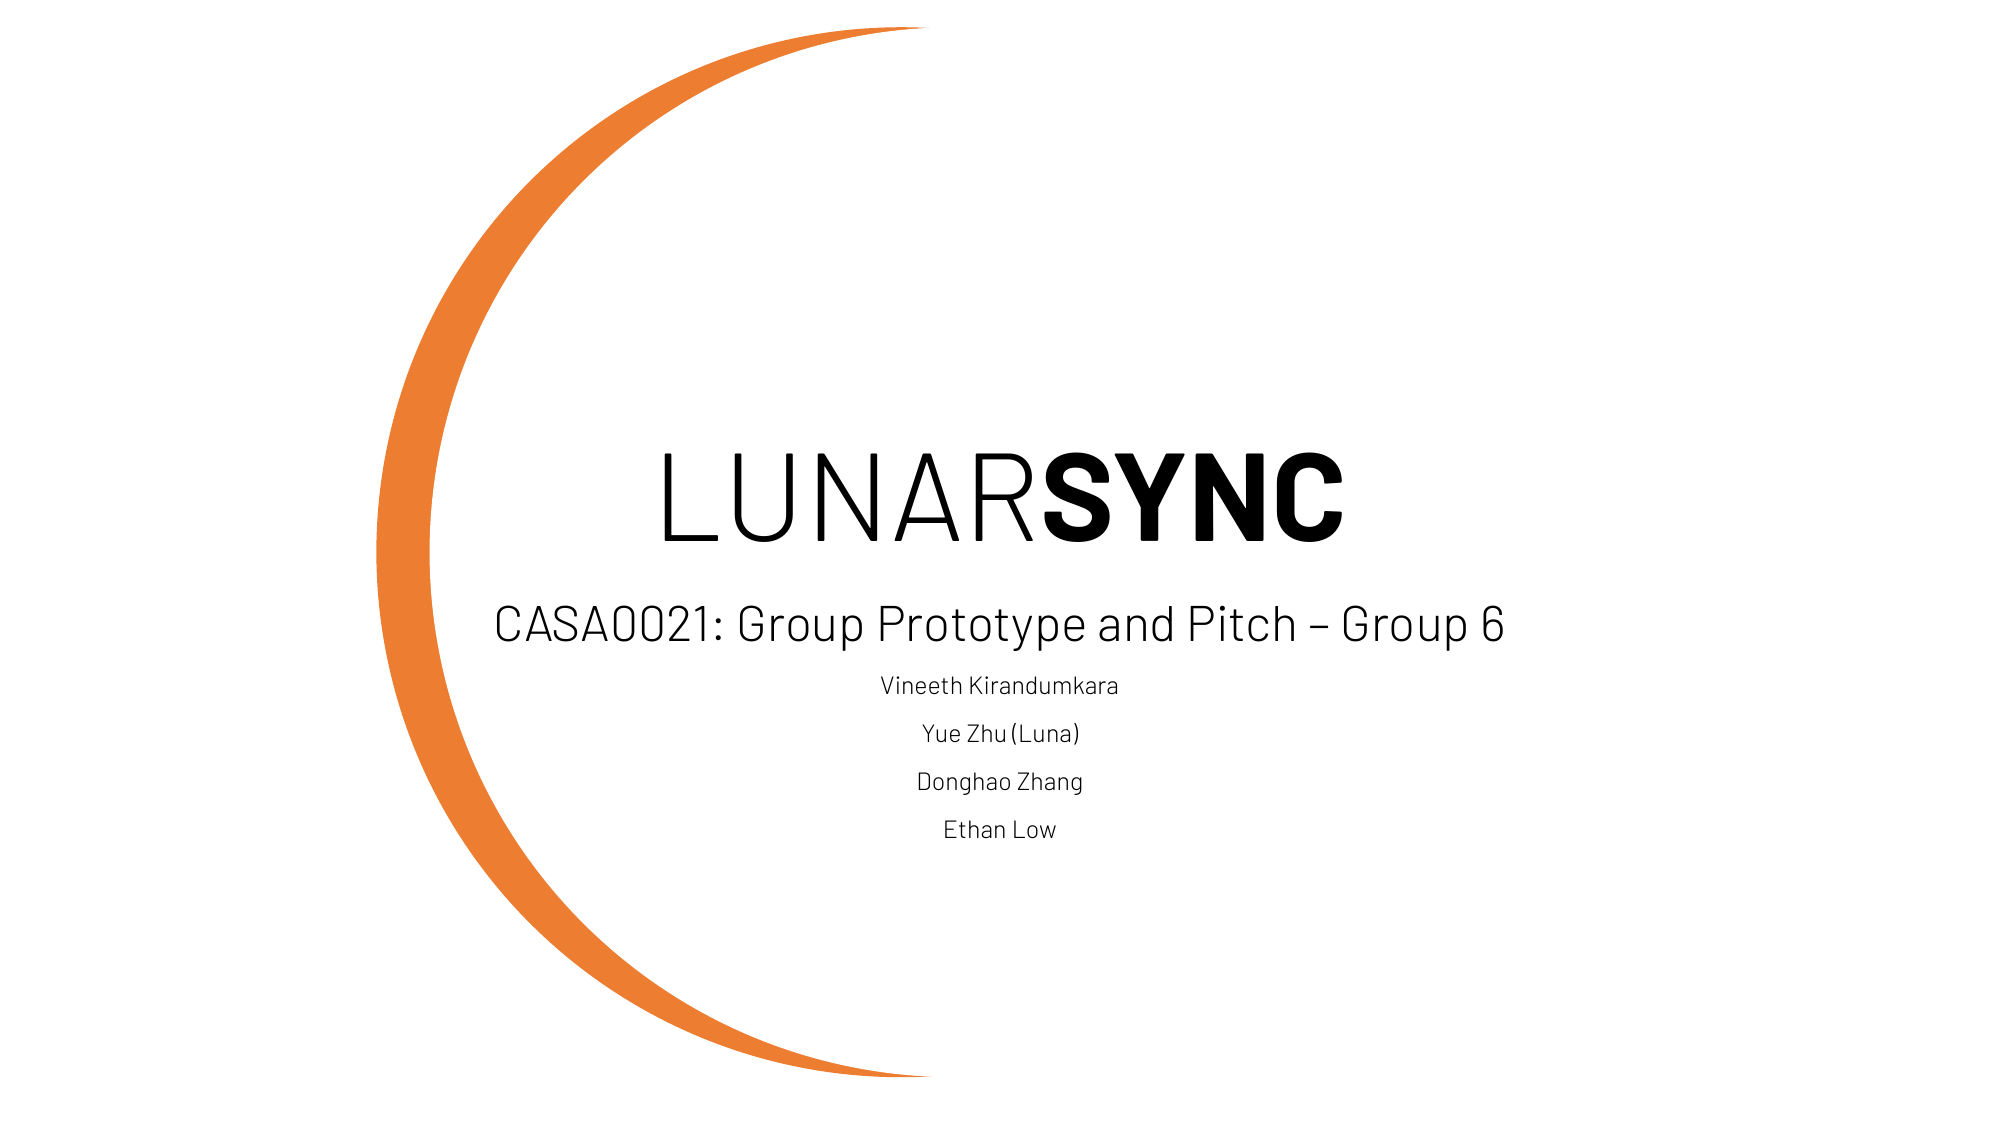

# LUNARSYNC
CASA0021: Group Prototype and Pitch – Group 6
Vineeth Kirandumkara
Yue Zhu (Luna)
Donghao Zhang
Ethan Low